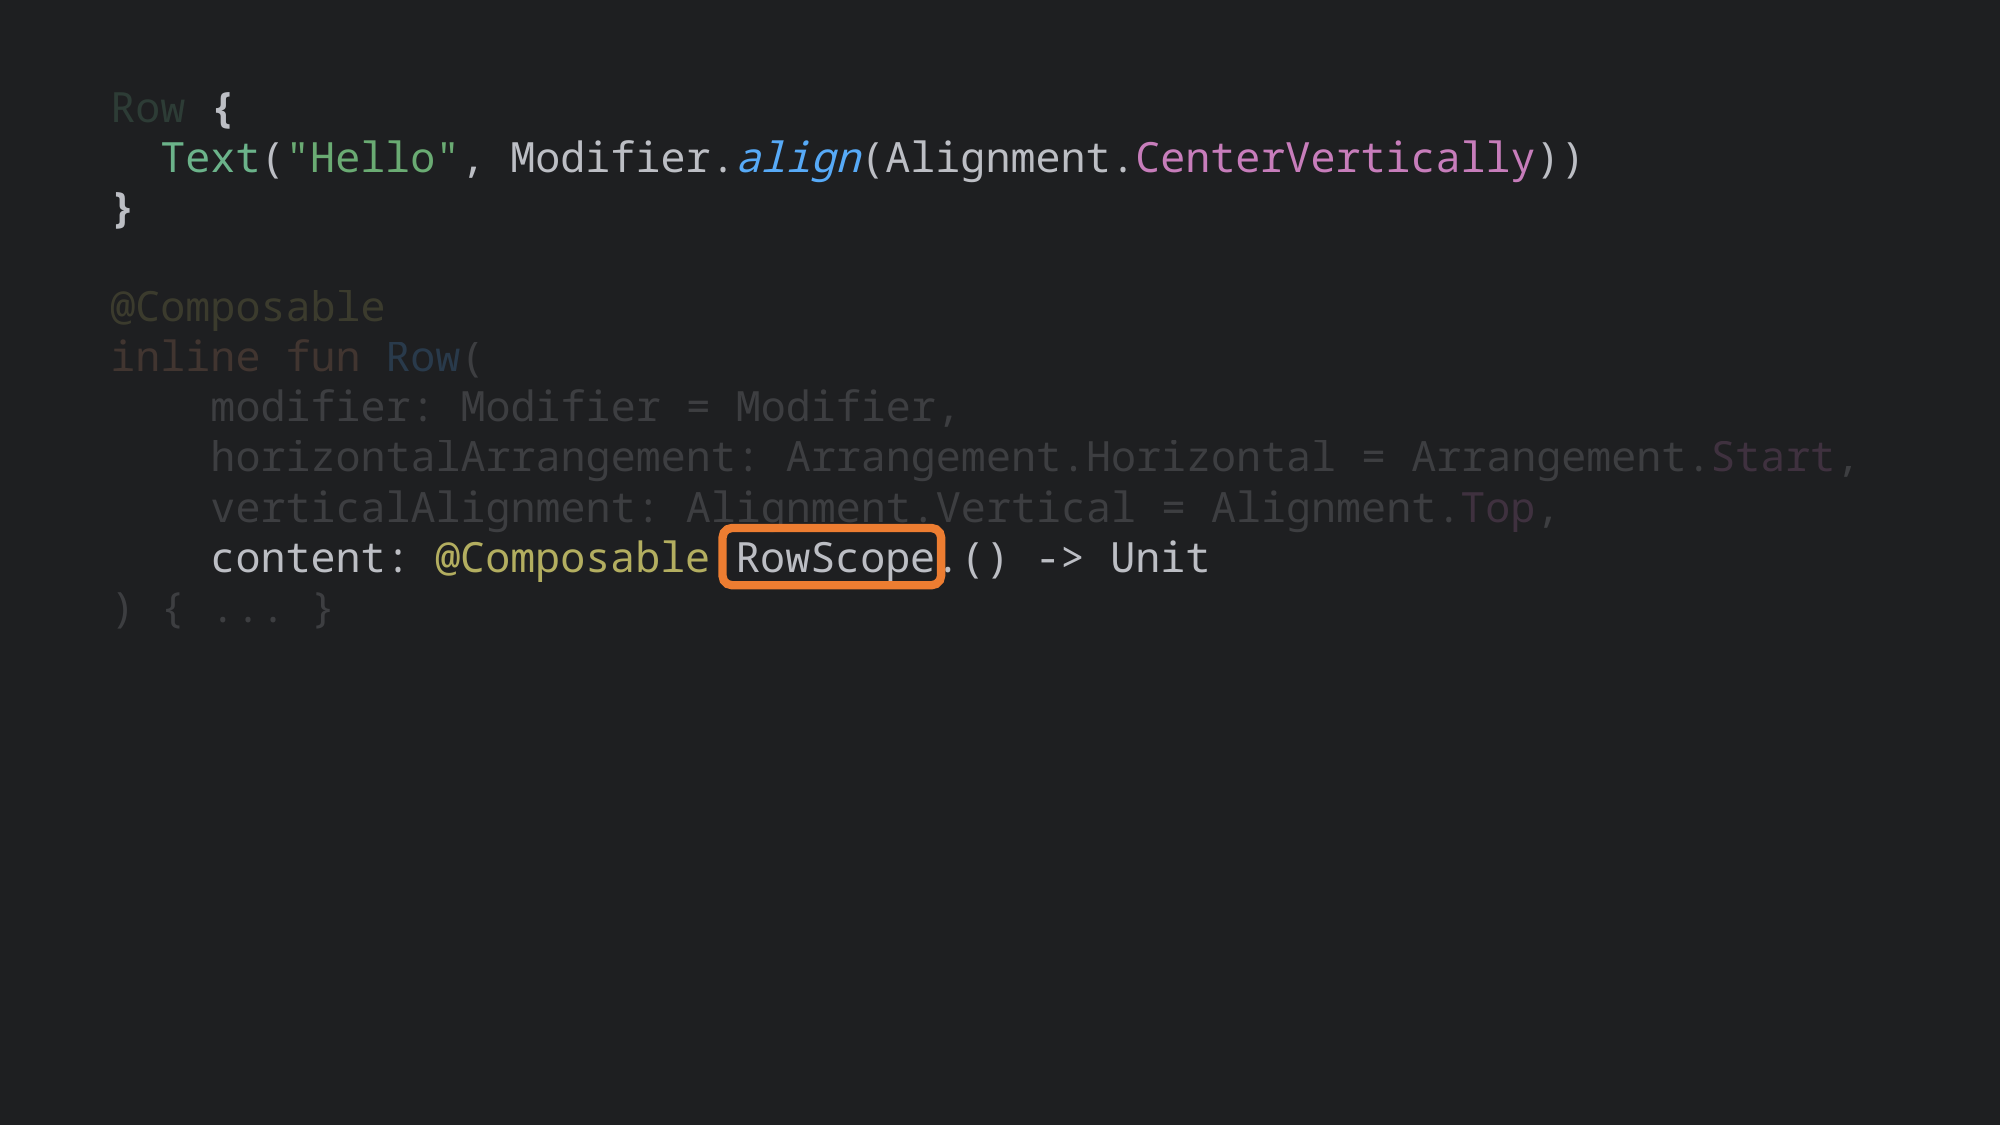

Modifier.align(Alignment.CenterVertically)
Row {
  Text("Hello", Modifier.align(Alignment.CenterVertically))
}
@Composable
inline fun Row(
    modifier: Modifier = Modifier,
    horizontalArrangement: Arrangement.Horizontal = Arrangement.Start,
    verticalAlignment: Alignment.Vertical = Alignment.Top,
    content: @Composable RowScope.() -> Unit
) { ... }